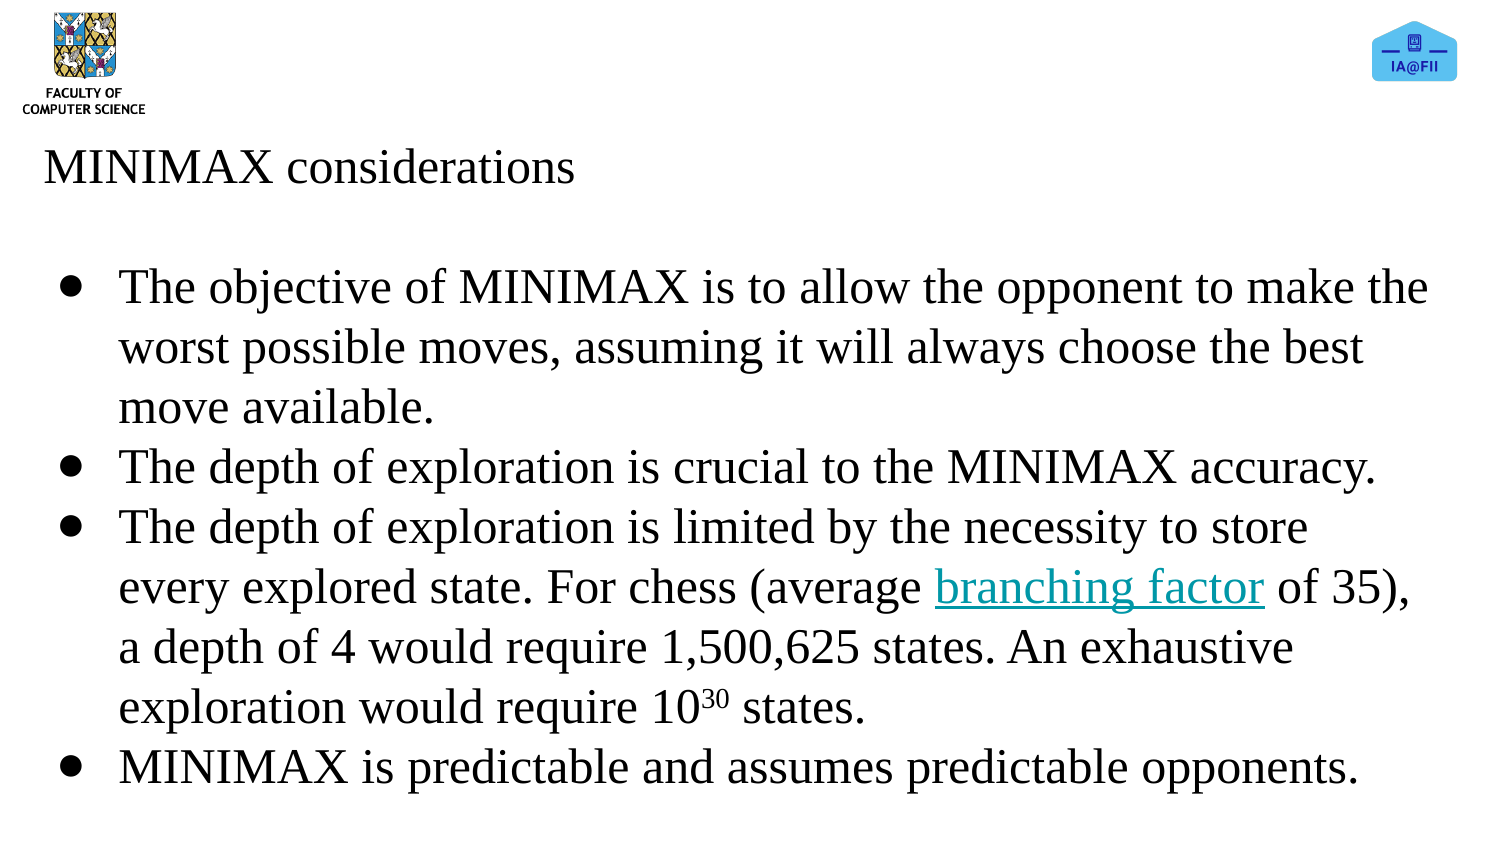

MINIMAX considerations

The objective of MINIMAX is to allow the opponent to make the worst possible moves, assuming it will always choose the best move available.
The depth of exploration is crucial to the MINIMAX accuracy.
The depth of exploration is limited by the necessity to store every explored state. For chess (average branching factor of 35), a depth of 4 would require 1,500,625 states. An exhaustive exploration would require 1030 states.
MINIMAX is predictable and assumes predictable opponents.